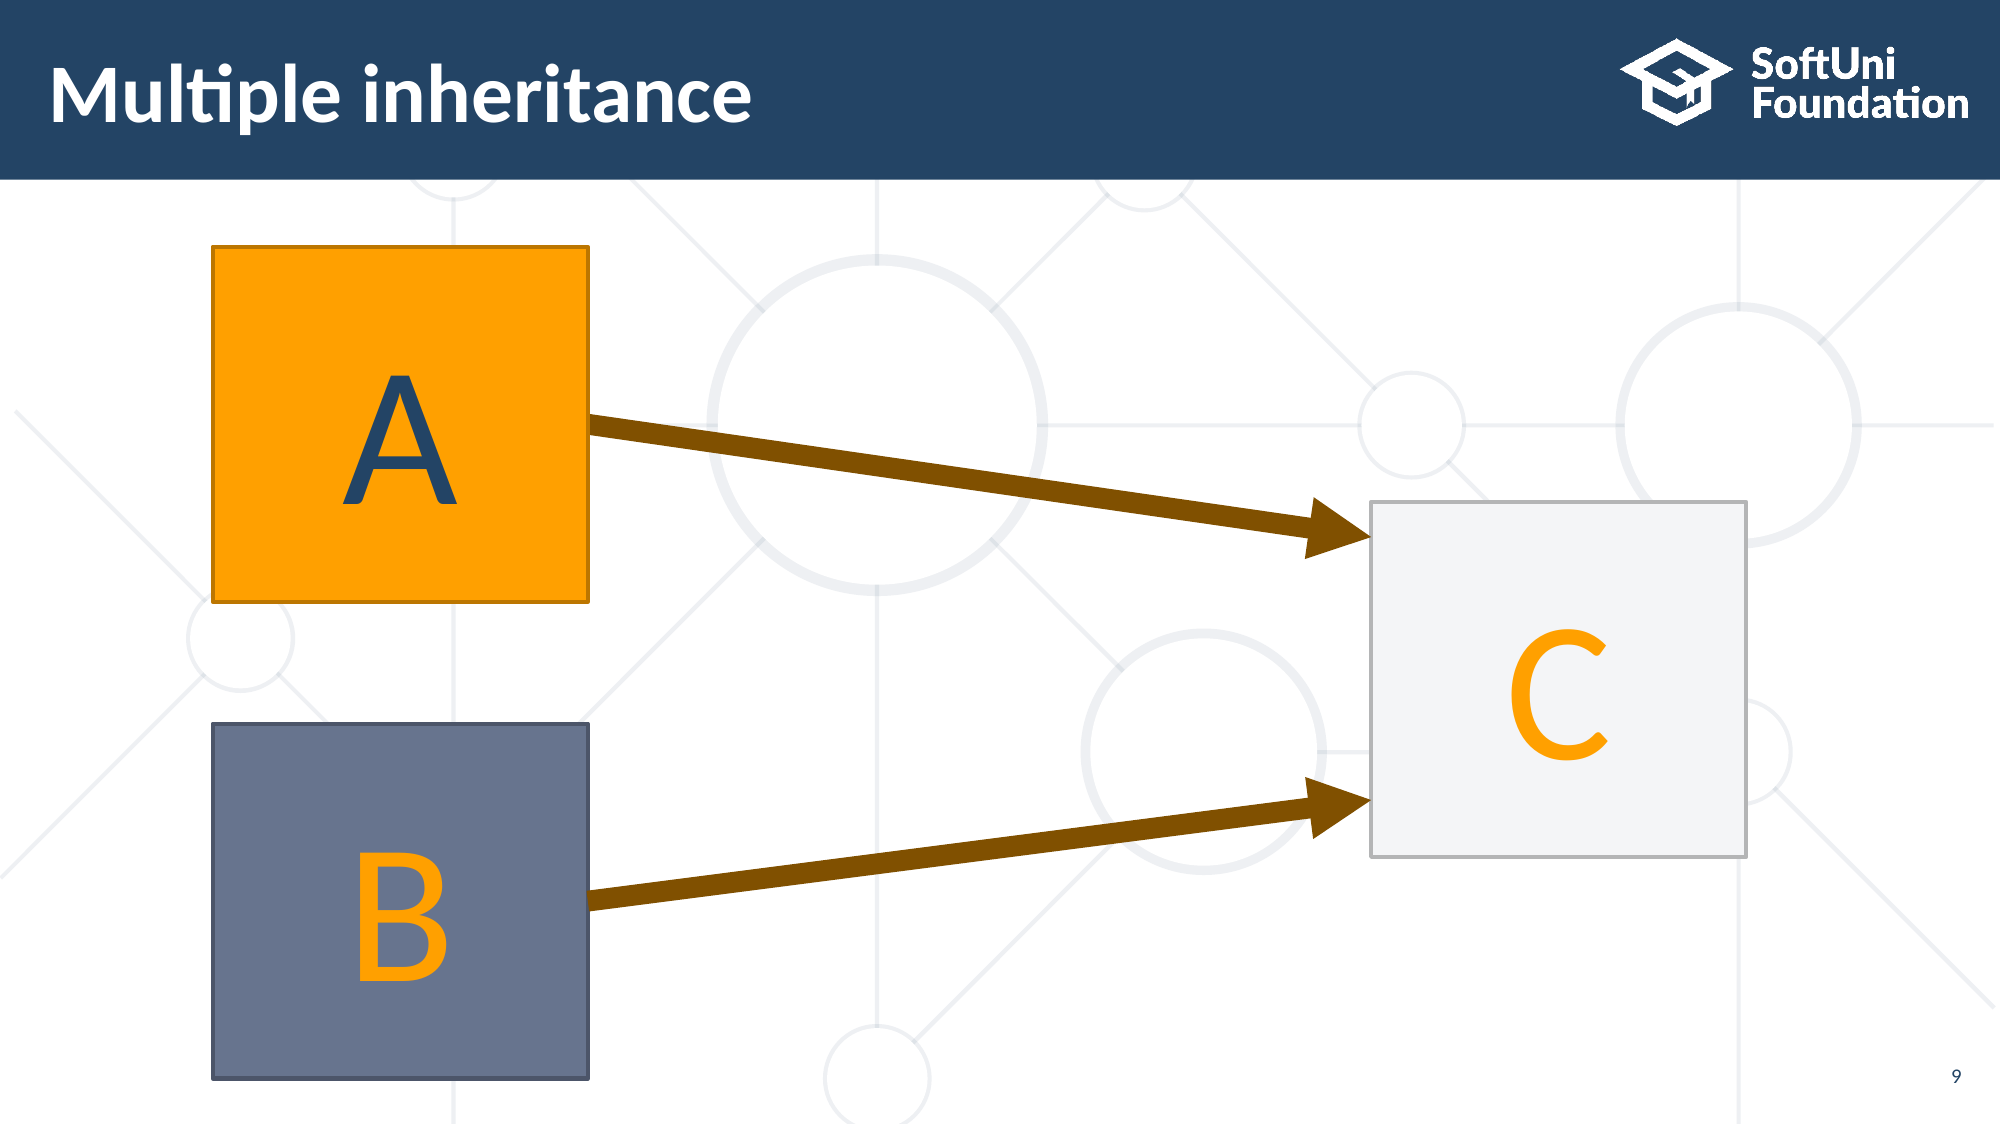

# Multiple inheritance
A
C
B
9